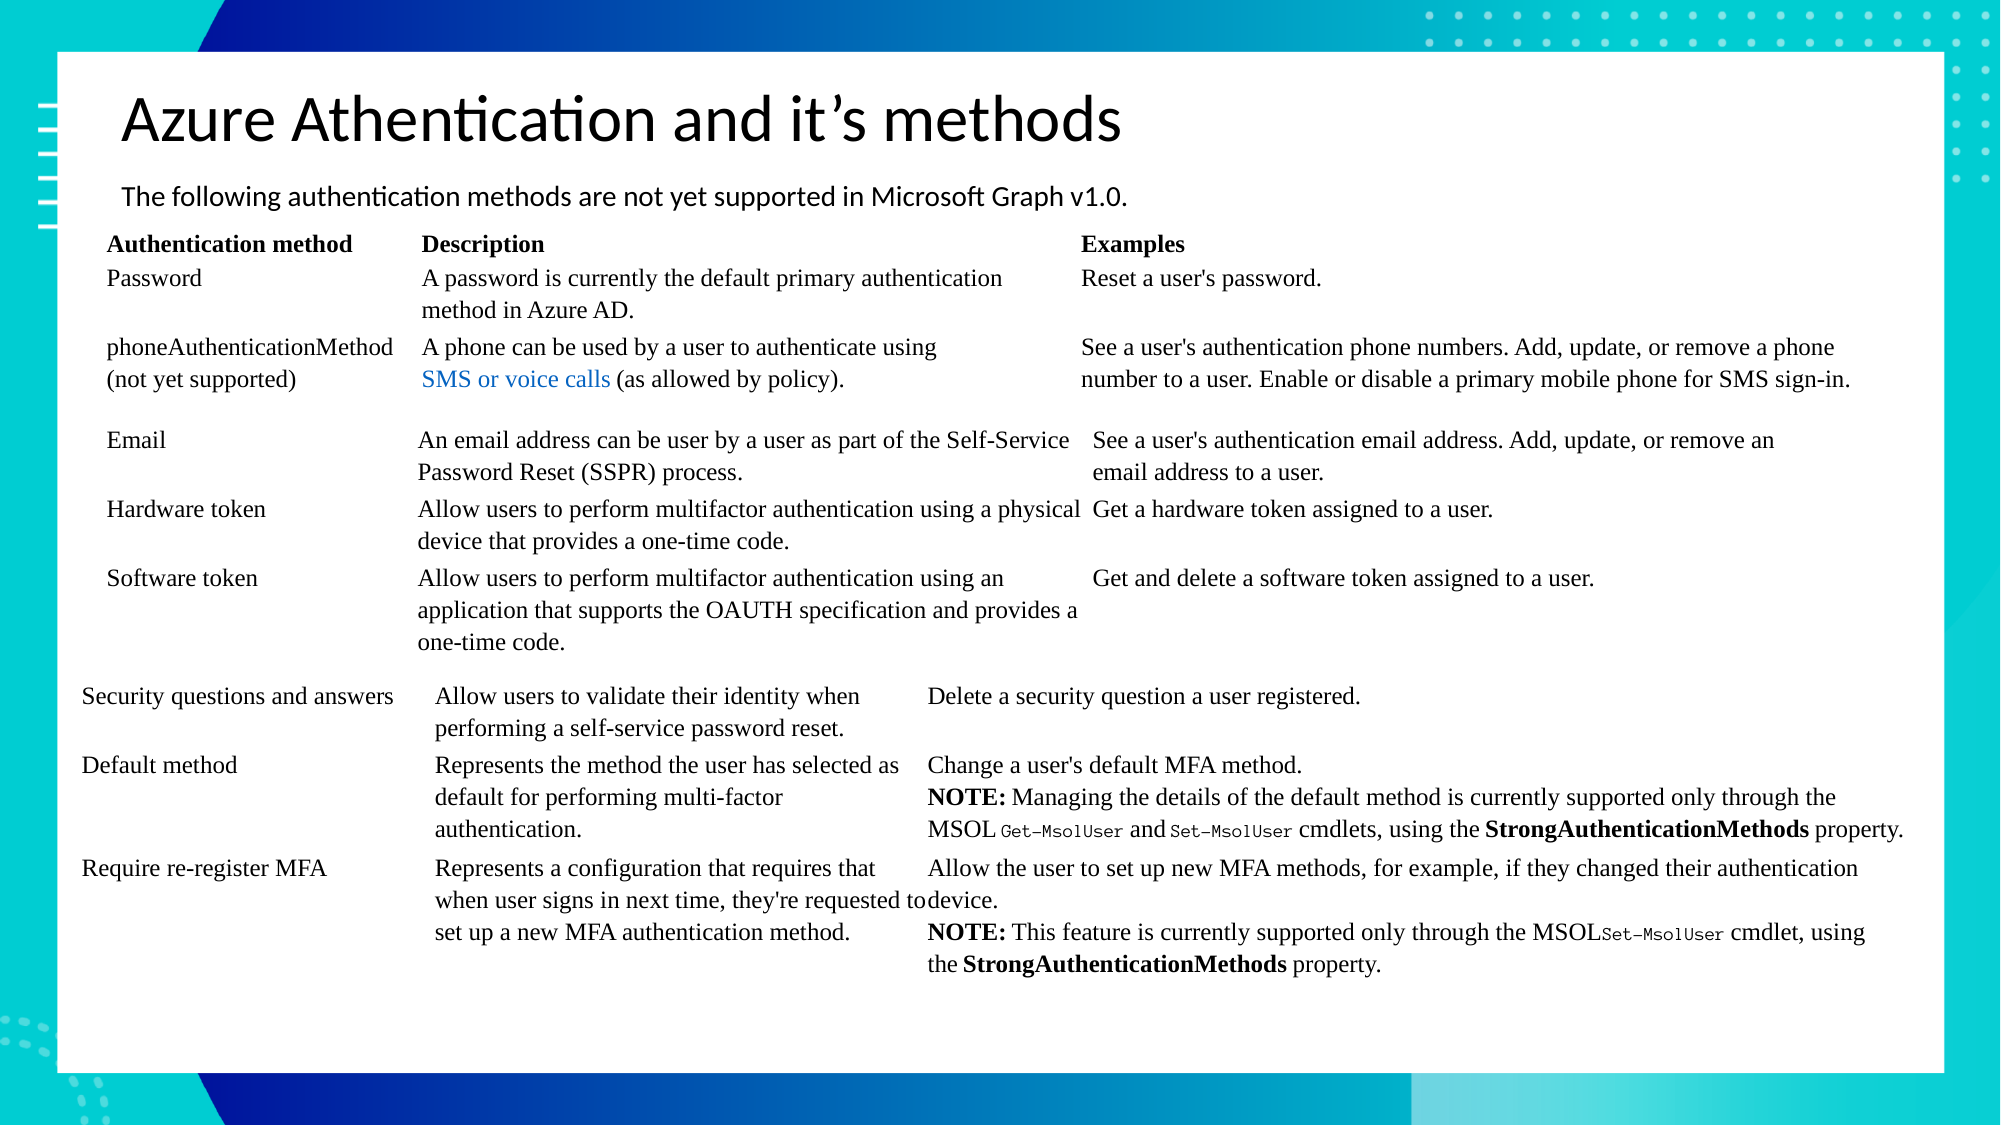

# Azure Athentication and it’s methods

The following authentication methods are not yet supported in Microsoft Graph v1.0.

| Authentication method | Description | Examples |
| --- | --- | --- |
| Password | A password is currently the default primary authentication method in Azure AD. | Reset a user's password. |
| phoneAuthenticationMethod (not yet supported) | A phone can be used by a user to authenticate using SMS or voice calls (as allowed by policy). | See a user's authentication phone numbers. Add, update, or remove a phone number to a user. Enable or disable a primary mobile phone for SMS sign-in. |
| Email | An email address can be user by a user as part of the Self-Service Password Reset (SSPR) process. | See a user's authentication email address. Add, update, or remove an email address to a user. |
| --- | --- | --- |
| Hardware token | Allow users to perform multifactor authentication using a physical device that provides a one-time code. | Get a hardware token assigned to a user. |
| Software token | Allow users to perform multifactor authentication using an application that supports the OAUTH specification and provides a one-time code. | Get and delete a software token assigned to a user. |
| Security questions and answers | Allow users to validate their identity when performing a self-service password reset. | Delete a security question a user registered. |
| --- | --- | --- |
| Default method | Represents the method the user has selected as default for performing multi-factor authentication. | Change a user's default MFA method.  NOTE: Managing the details of the default method is currently supported only through the MSOL Get-MsolUser and Set-MsolUser cmdlets, using the StrongAuthenticationMethods property. |
| Require re-register MFA | Represents a configuration that requires that when user signs in next time, they're requested to set up a new MFA authentication method. | Allow the user to set up new MFA methods, for example, if they changed their authentication device.  NOTE: This feature is currently supported only through the MSOLSet-MsolUser cmdlet, using the StrongAuthenticationMethods property. |